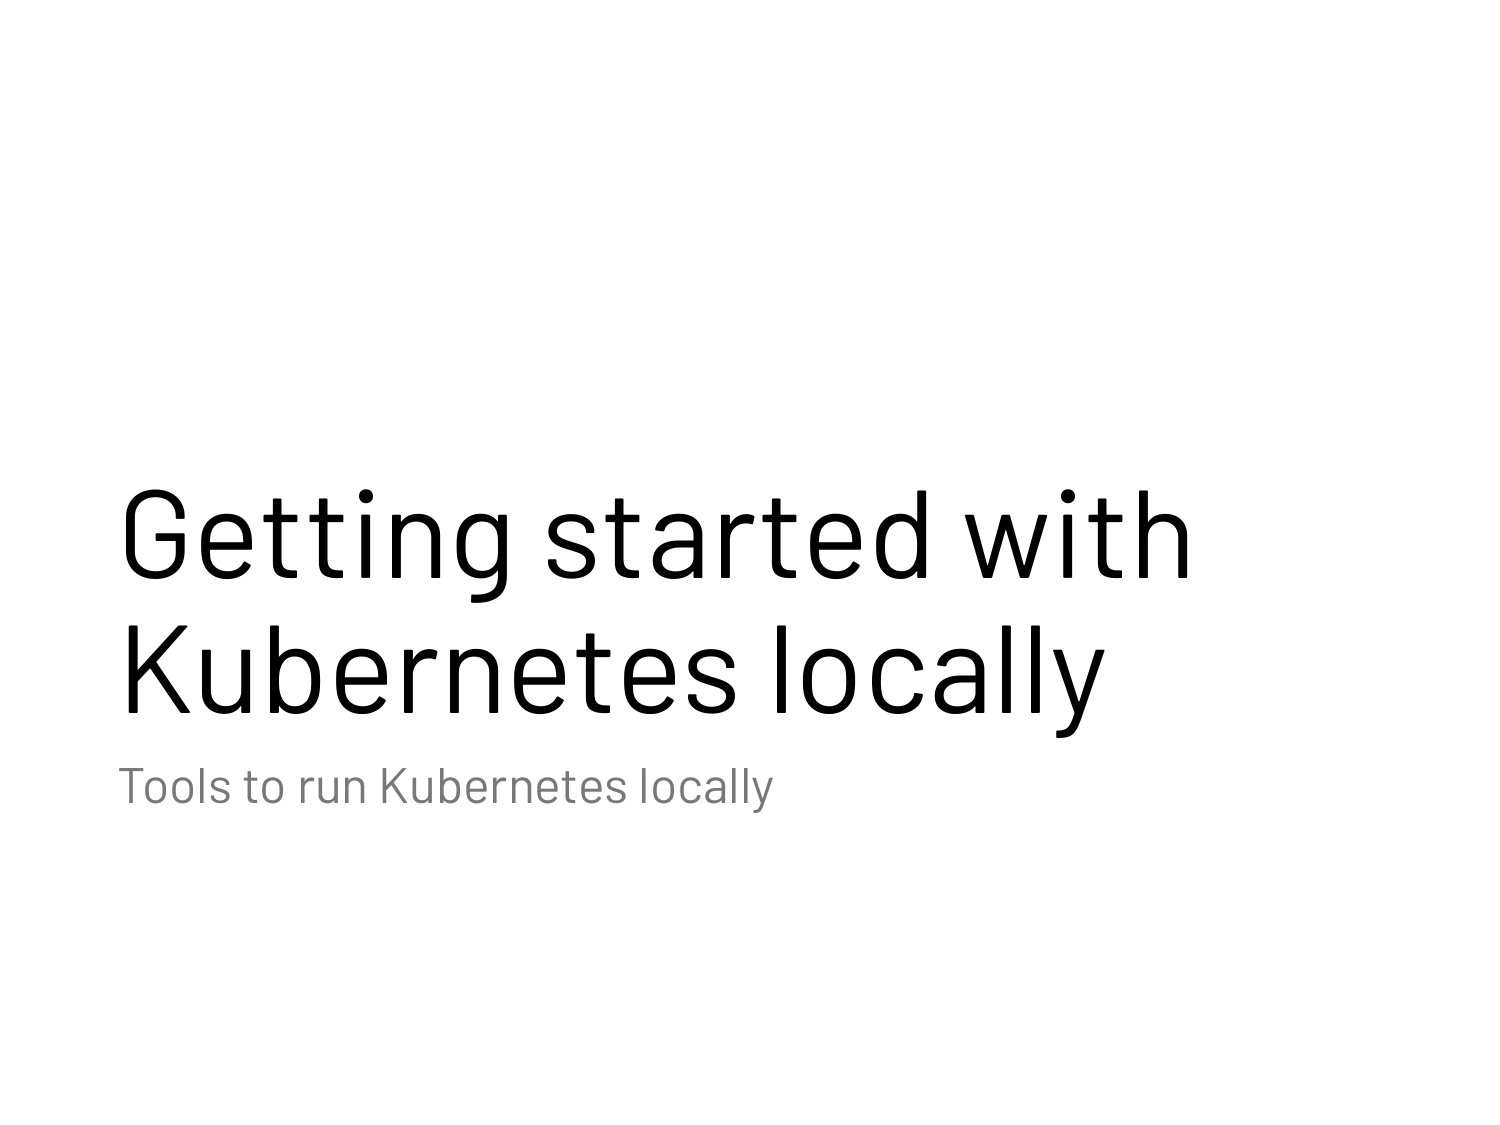

# Getting started with Kubernetes locally
Tools to run Kubernetes locally